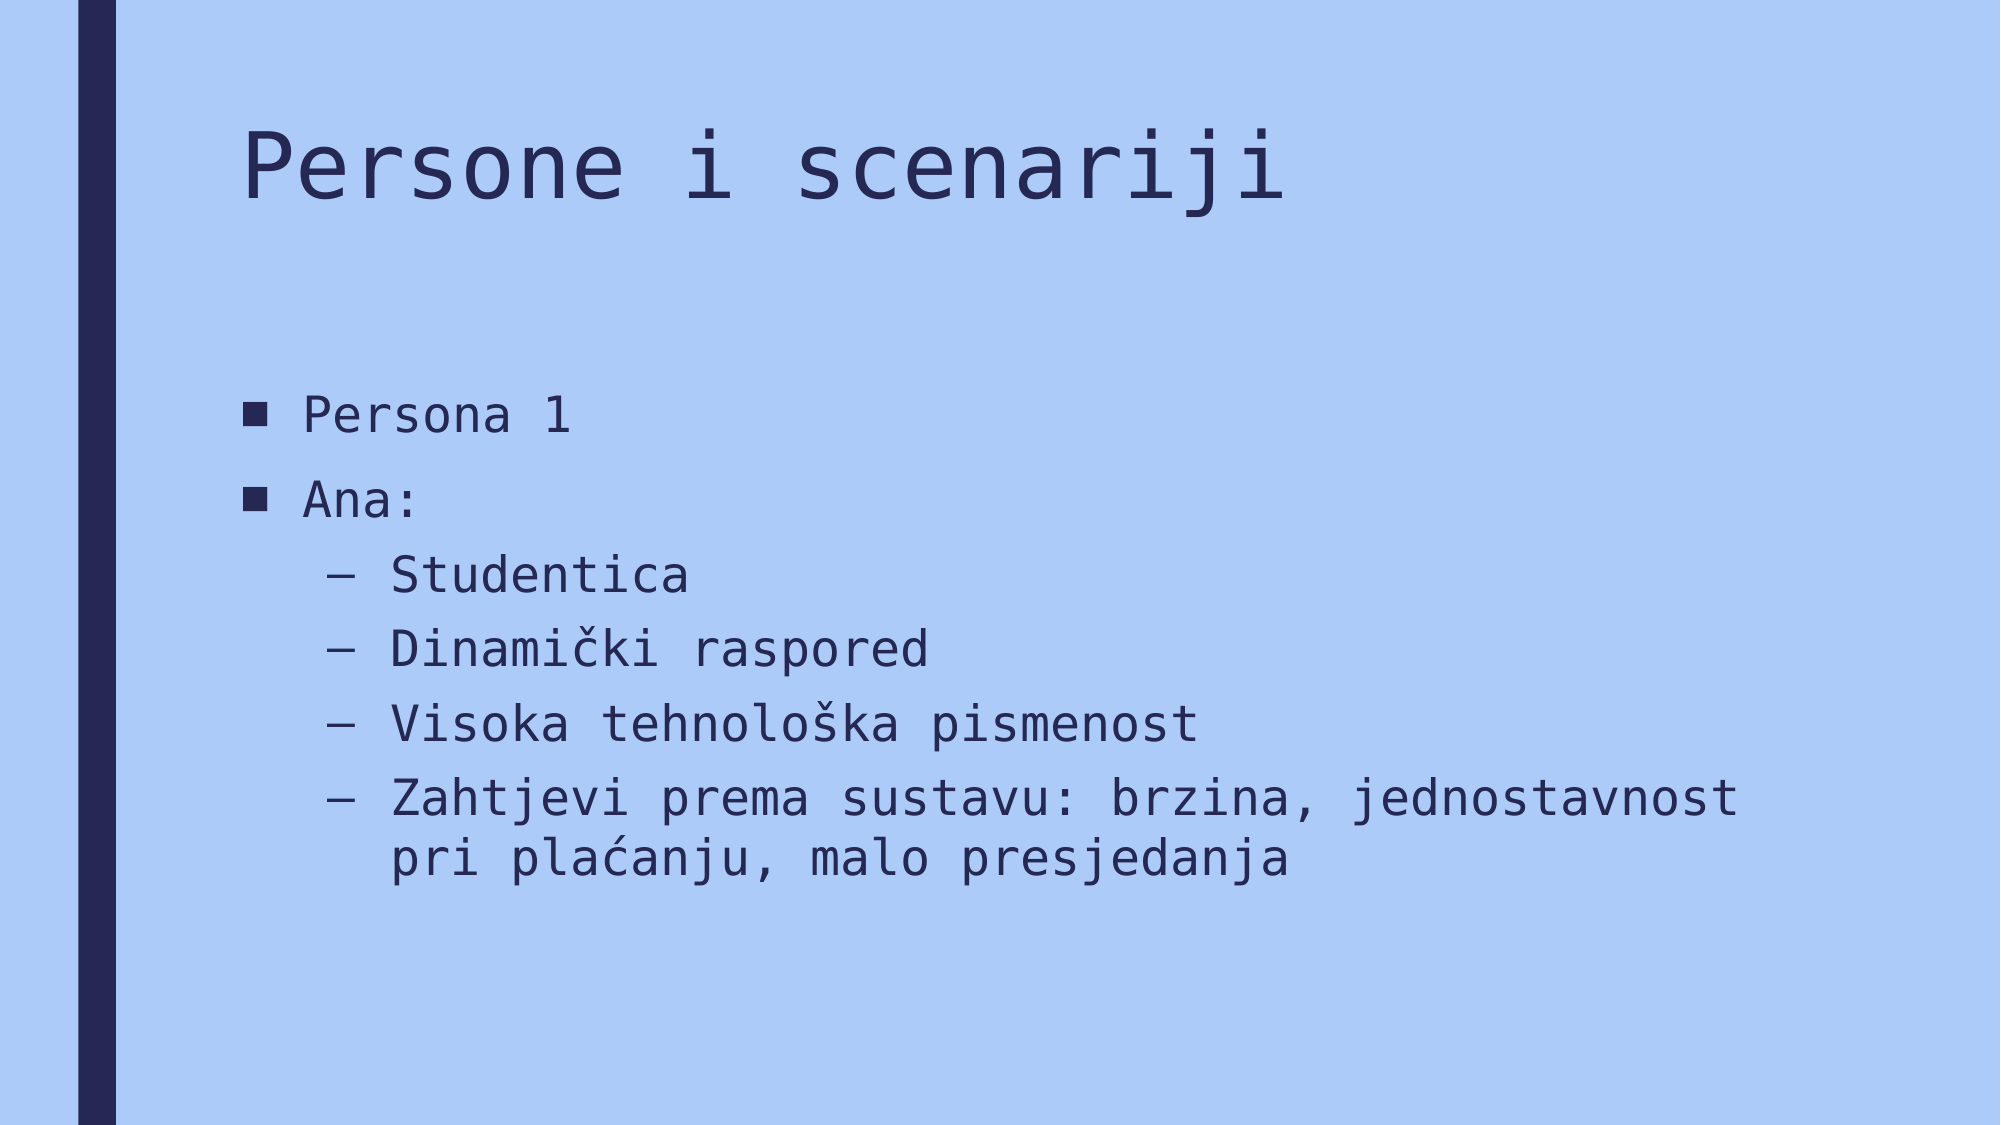

# Persone i scenariji
Persona 1
Ana:
Studentica
Dinamički raspored
Visoka tehnološka pismenost
Zahtjevi prema sustavu: brzina, jednostavnost pri plaćanju, malo presjedanja